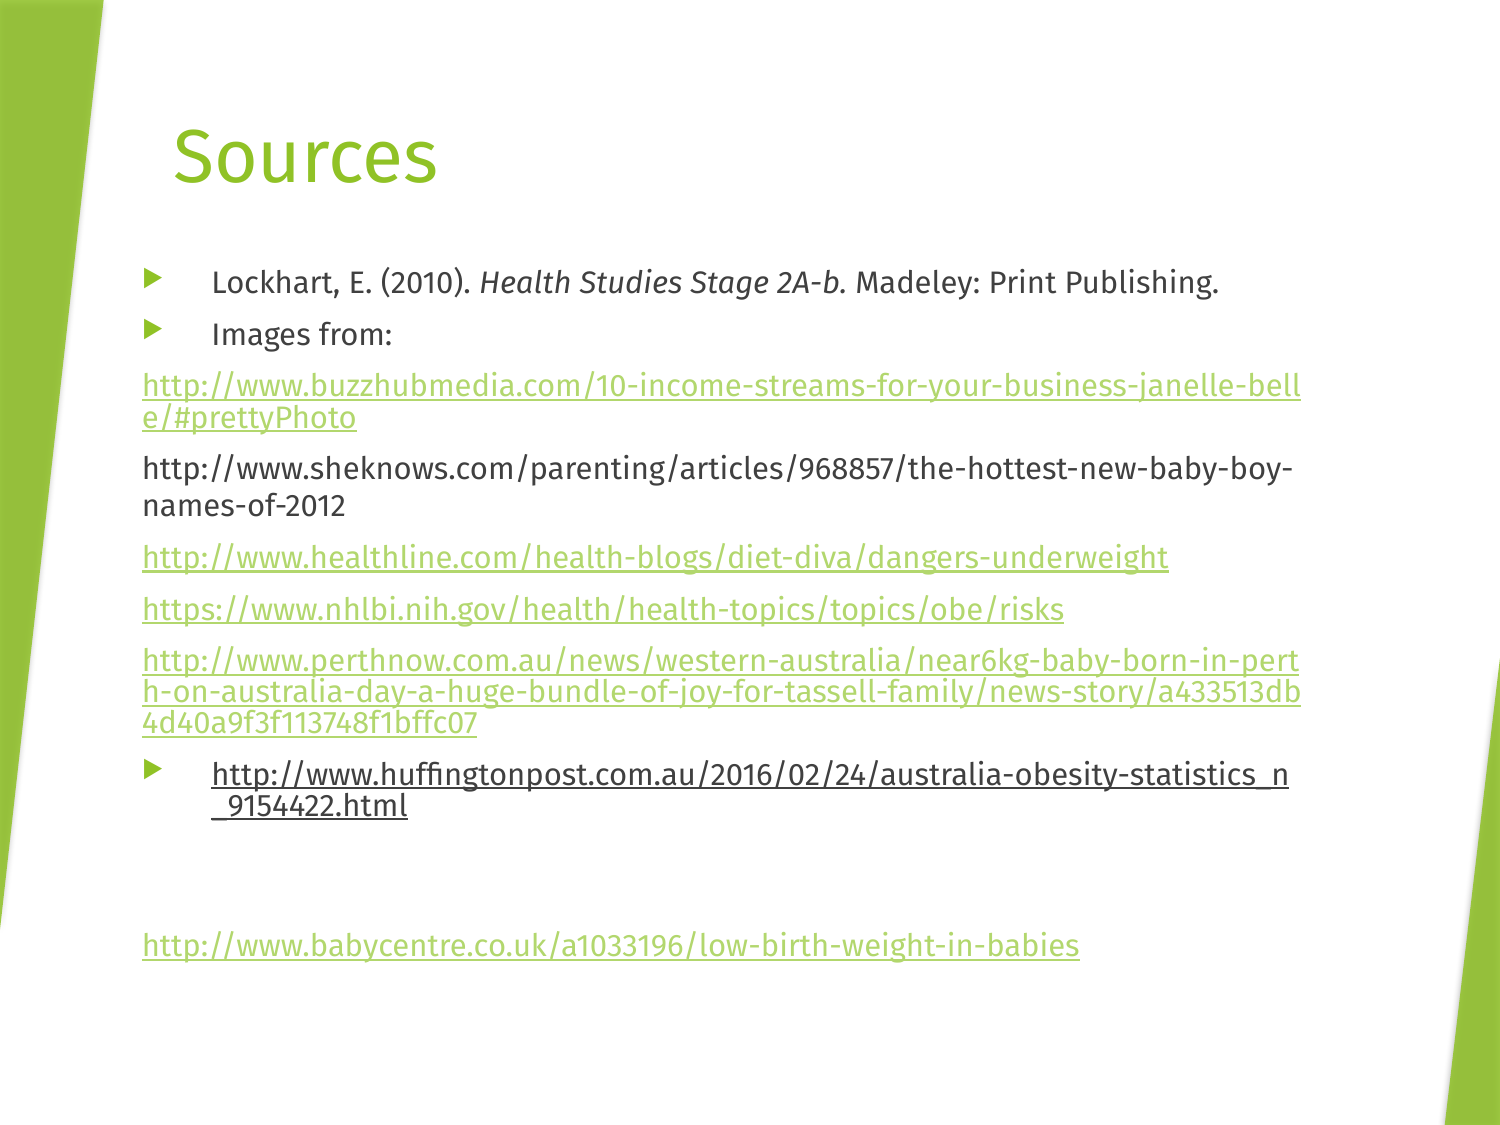

# Sources
Lockhart, E. (2010). Health Studies Stage 2A-b. Madeley: Print Publishing.
Images from:
http://www.buzzhubmedia.com/10-income-streams-for-your-business-janelle-belle/#prettyPhoto
http://www.sheknows.com/parenting/articles/968857/the-hottest-new-baby-boy-names-of-2012
http://www.healthline.com/health-blogs/diet-diva/dangers-underweight
https://www.nhlbi.nih.gov/health/health-topics/topics/obe/risks
http://www.perthnow.com.au/news/western-australia/near6kg-baby-born-in-perth-on-australia-day-a-huge-bundle-of-joy-for-tassell-family/news-story/a433513db4d40a9f3f113748f1bffc07
http://www.huffingtonpost.com.au/2016/02/24/australia-obesity-statistics_n_9154422.html

http://www.babycentre.co.uk/a1033196/low-birth-weight-in-babies